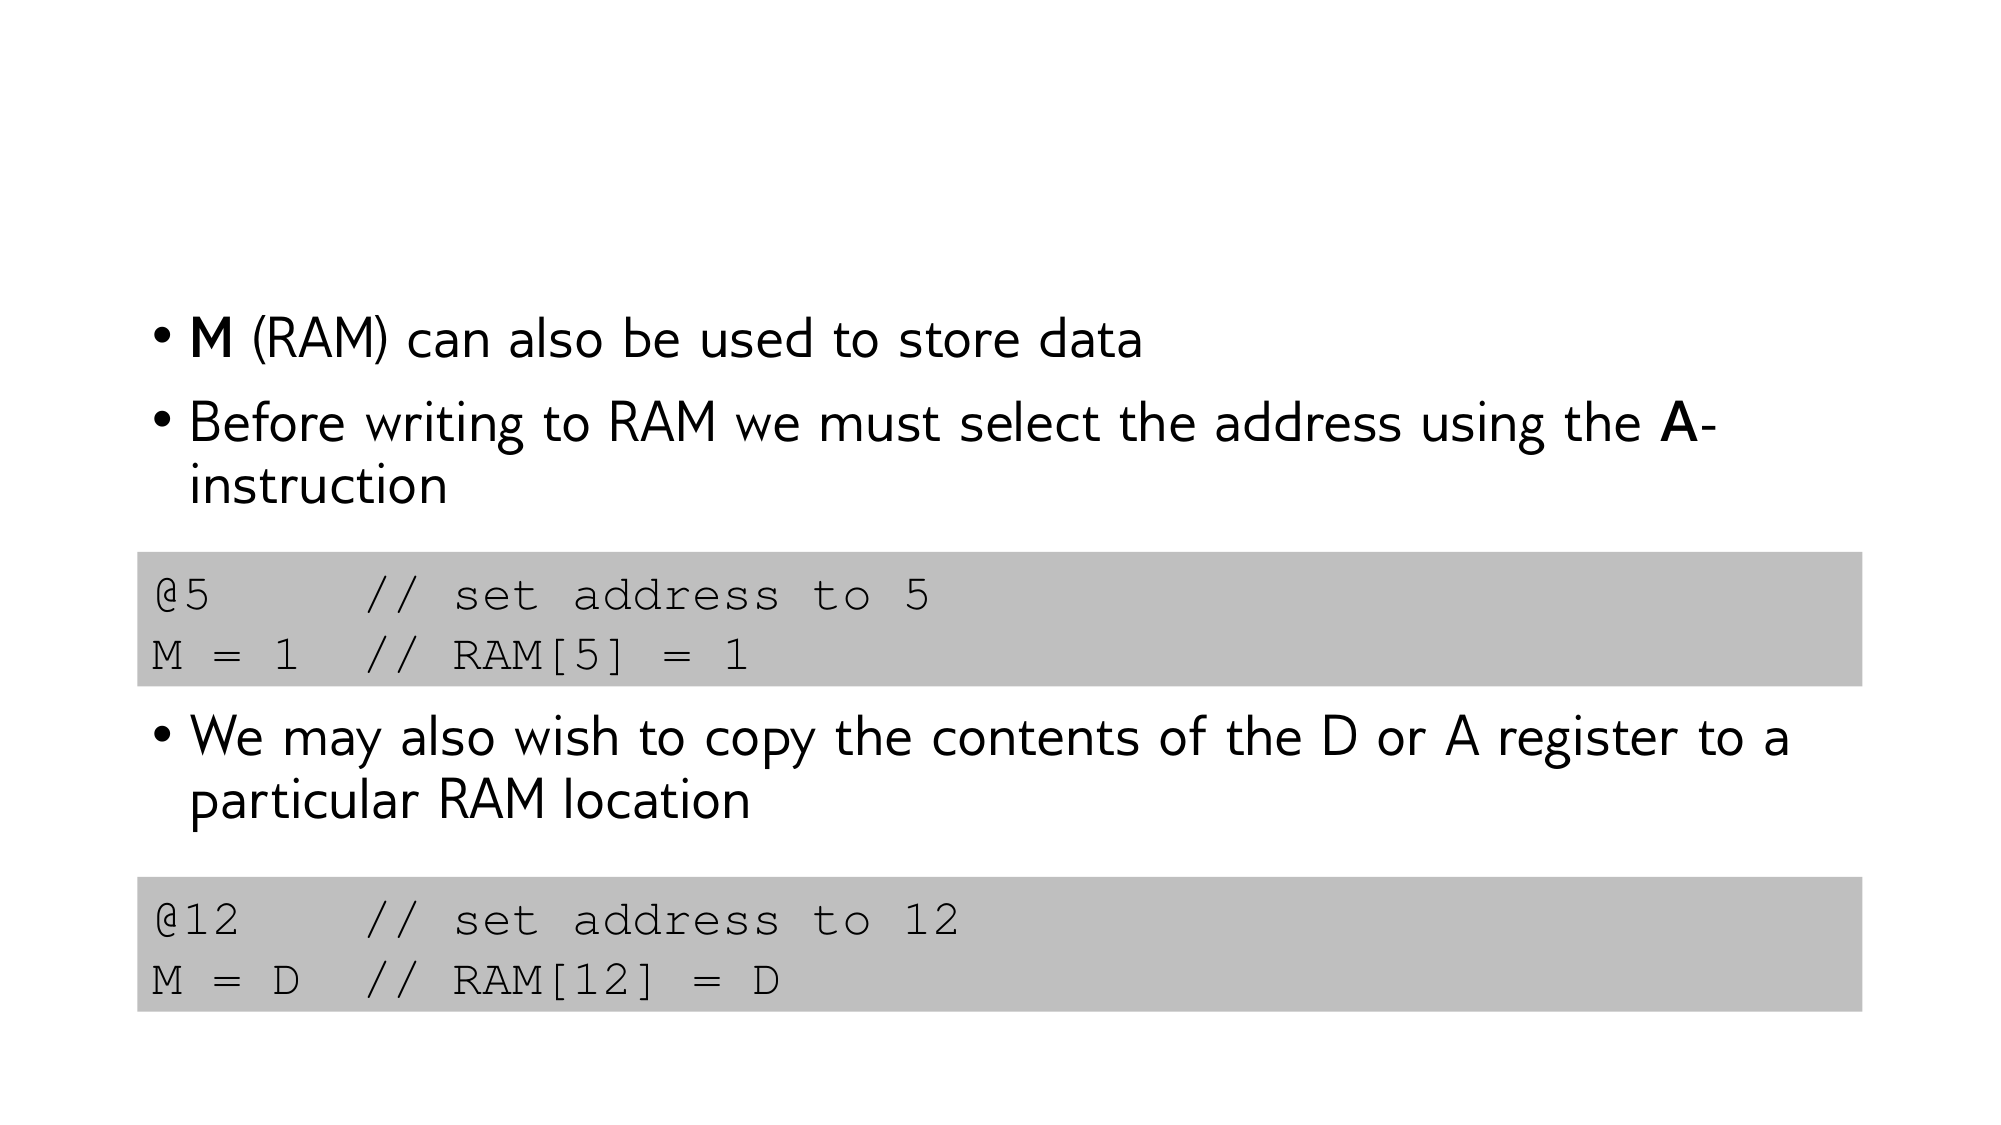

M (RAM) can also be used to store data
Before writing to RAM we must select the address using the A-instruction

We may also wish to copy the contents of the D or A register to a particular RAM location
@5     // set address to 5
M = 1  // RAM[5] = 1
@12    // set address to 12
M = D  // RAM[12] = D